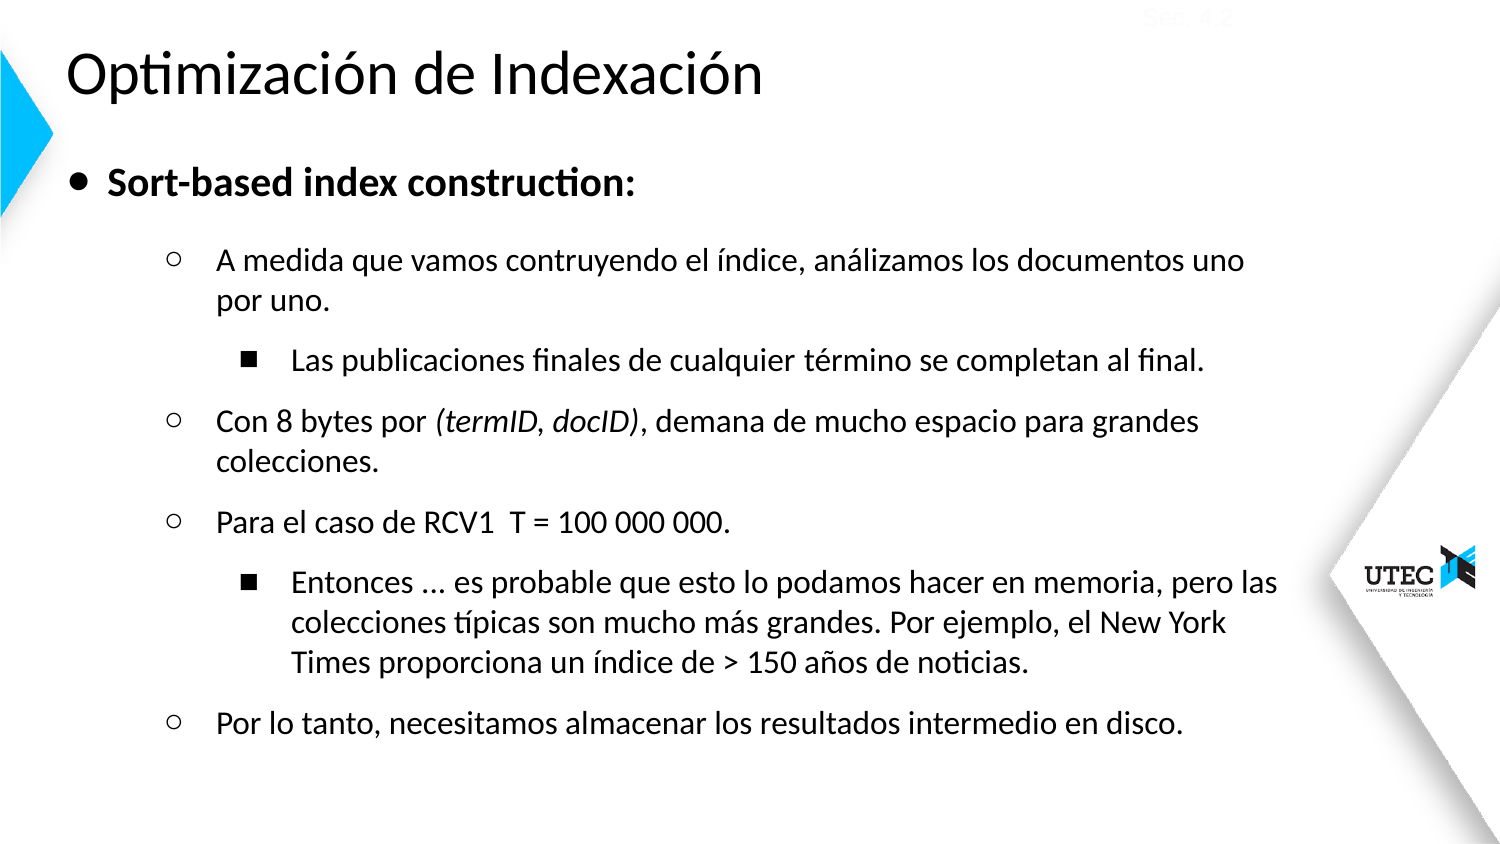

Sec. 4.2
# Optimización de Indexación
Sort-based index construction:
A medida que vamos contruyendo el índice, análizamos los documentos uno por uno.
Las publicaciones finales de cualquier término se completan al final.
Con 8 bytes por (termID, docID), demana de mucho espacio para grandes colecciones.
Para el caso de RCV1  T = 100 000 000.
Entonces ... es probable que esto lo podamos hacer en memoria, pero las colecciones típicas son mucho más grandes. Por ejemplo, el New York Times proporciona un índice de > 150 años de noticias.
Por lo tanto, necesitamos almacenar los resultados intermedio en disco.